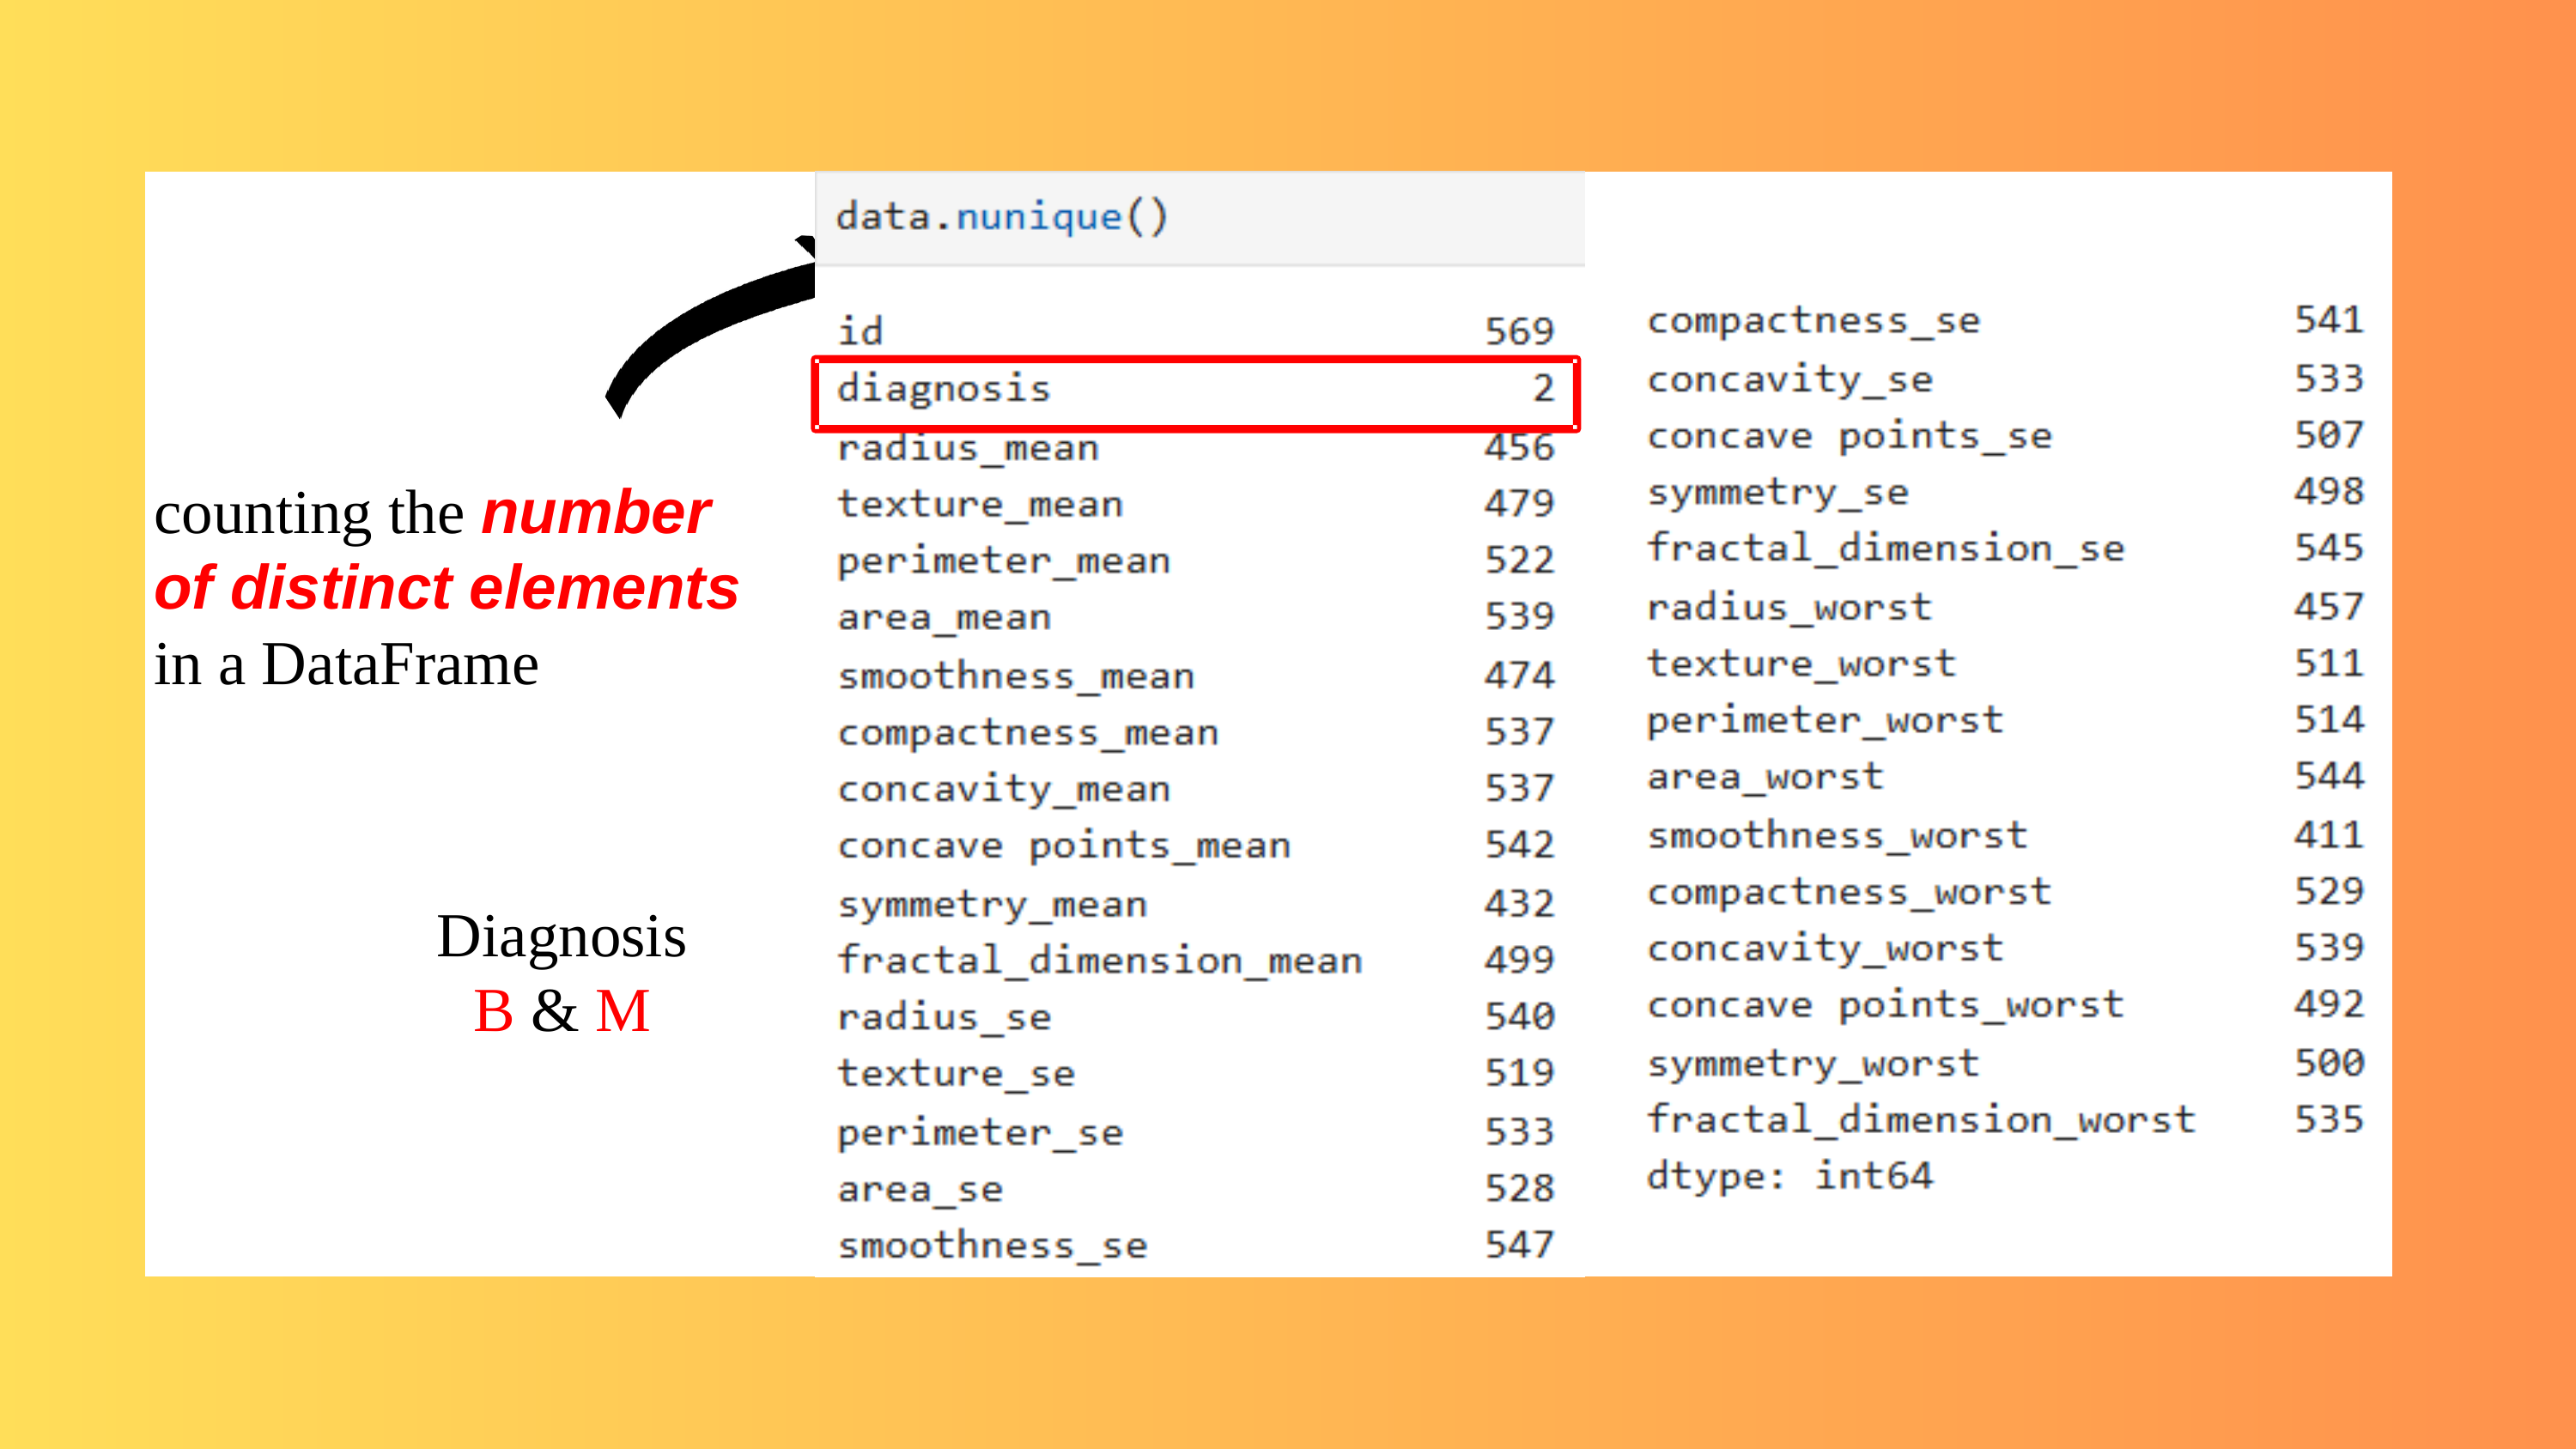

counting the number of distinct elements in a DataFrame
Diagnosis
B & M